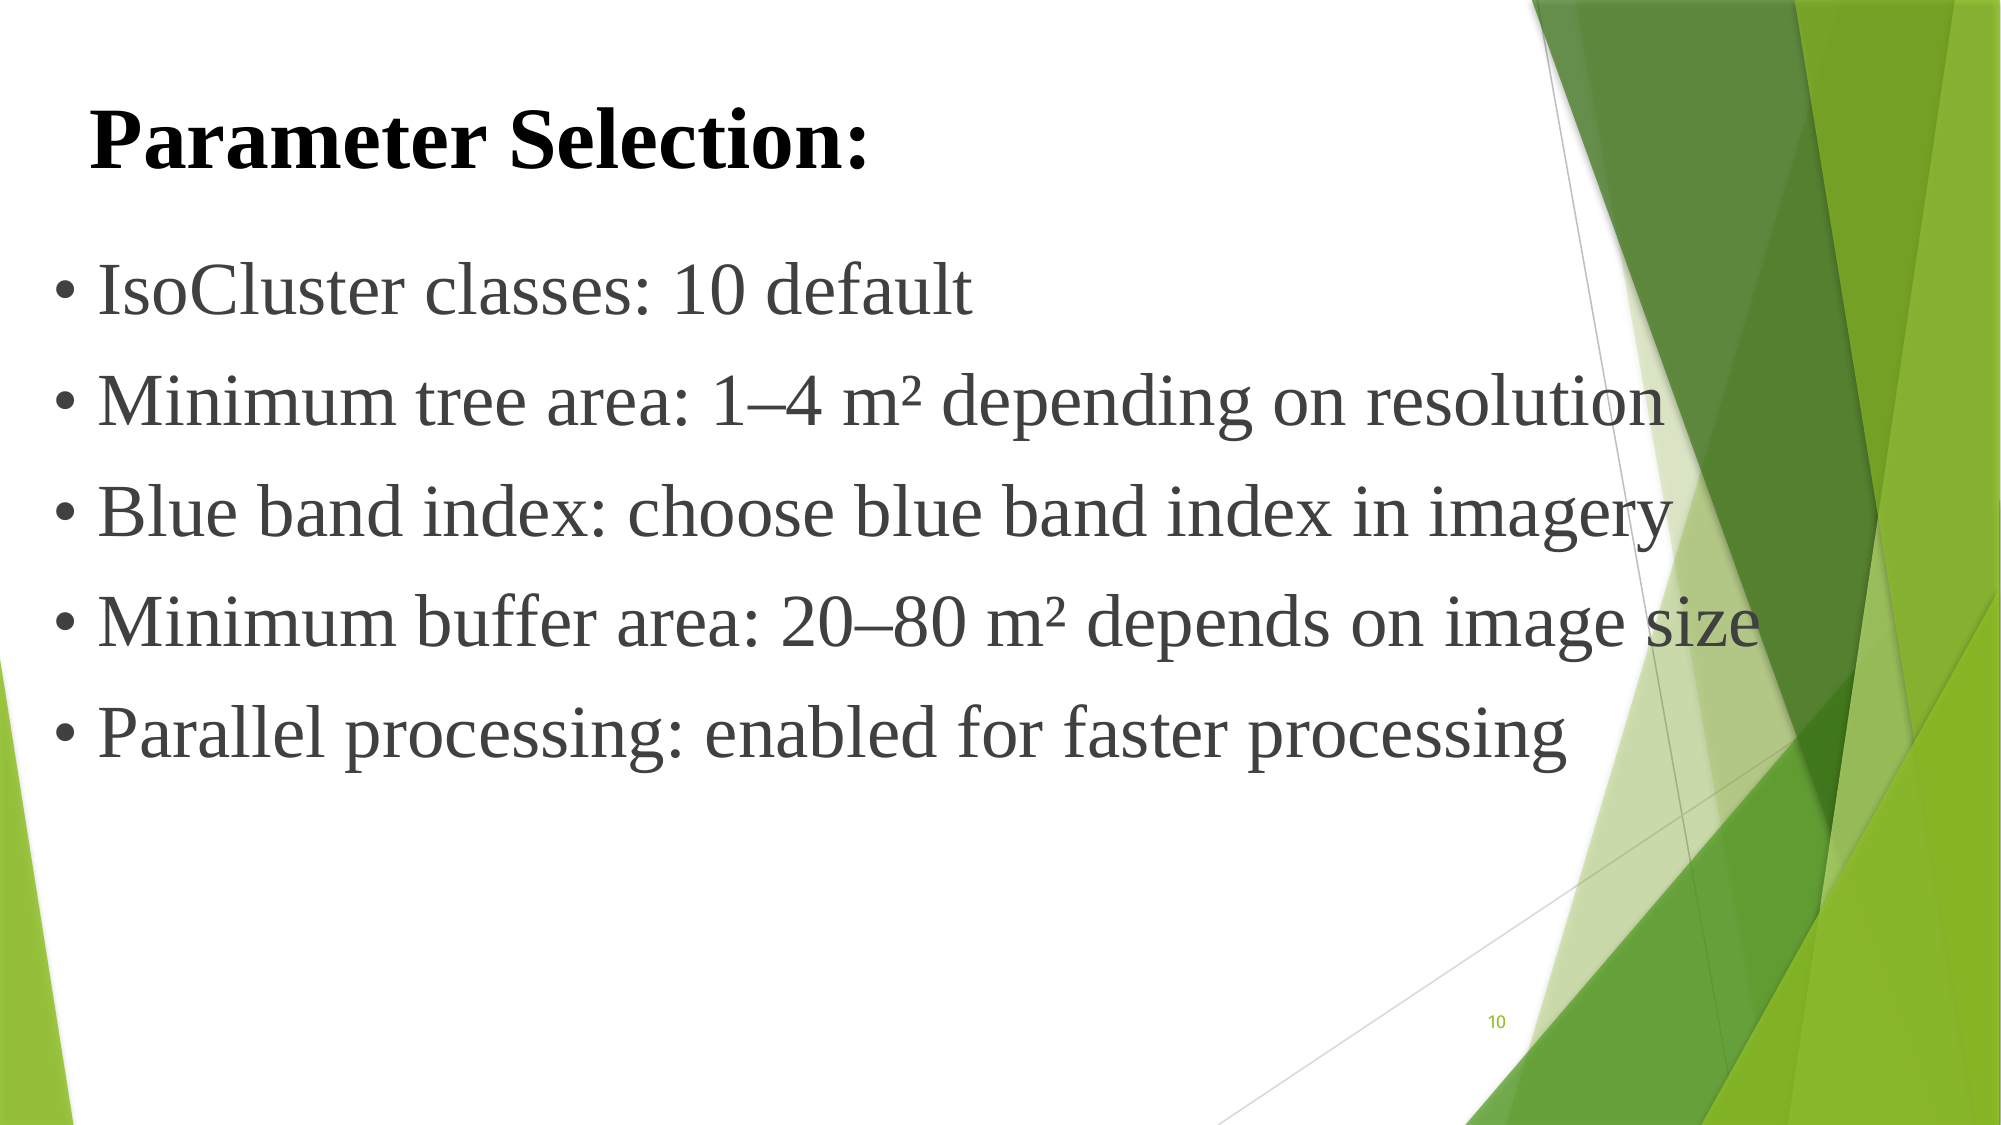

Parameter Selection:

• IsoCluster classes: 10 default
• Minimum tree area: 1–4 m² depending on resolution
• Blue band index: choose blue band index in imagery
• Minimum buffer area: 20–80 m² depends on image size
• Parallel processing: enabled for faster processing
10